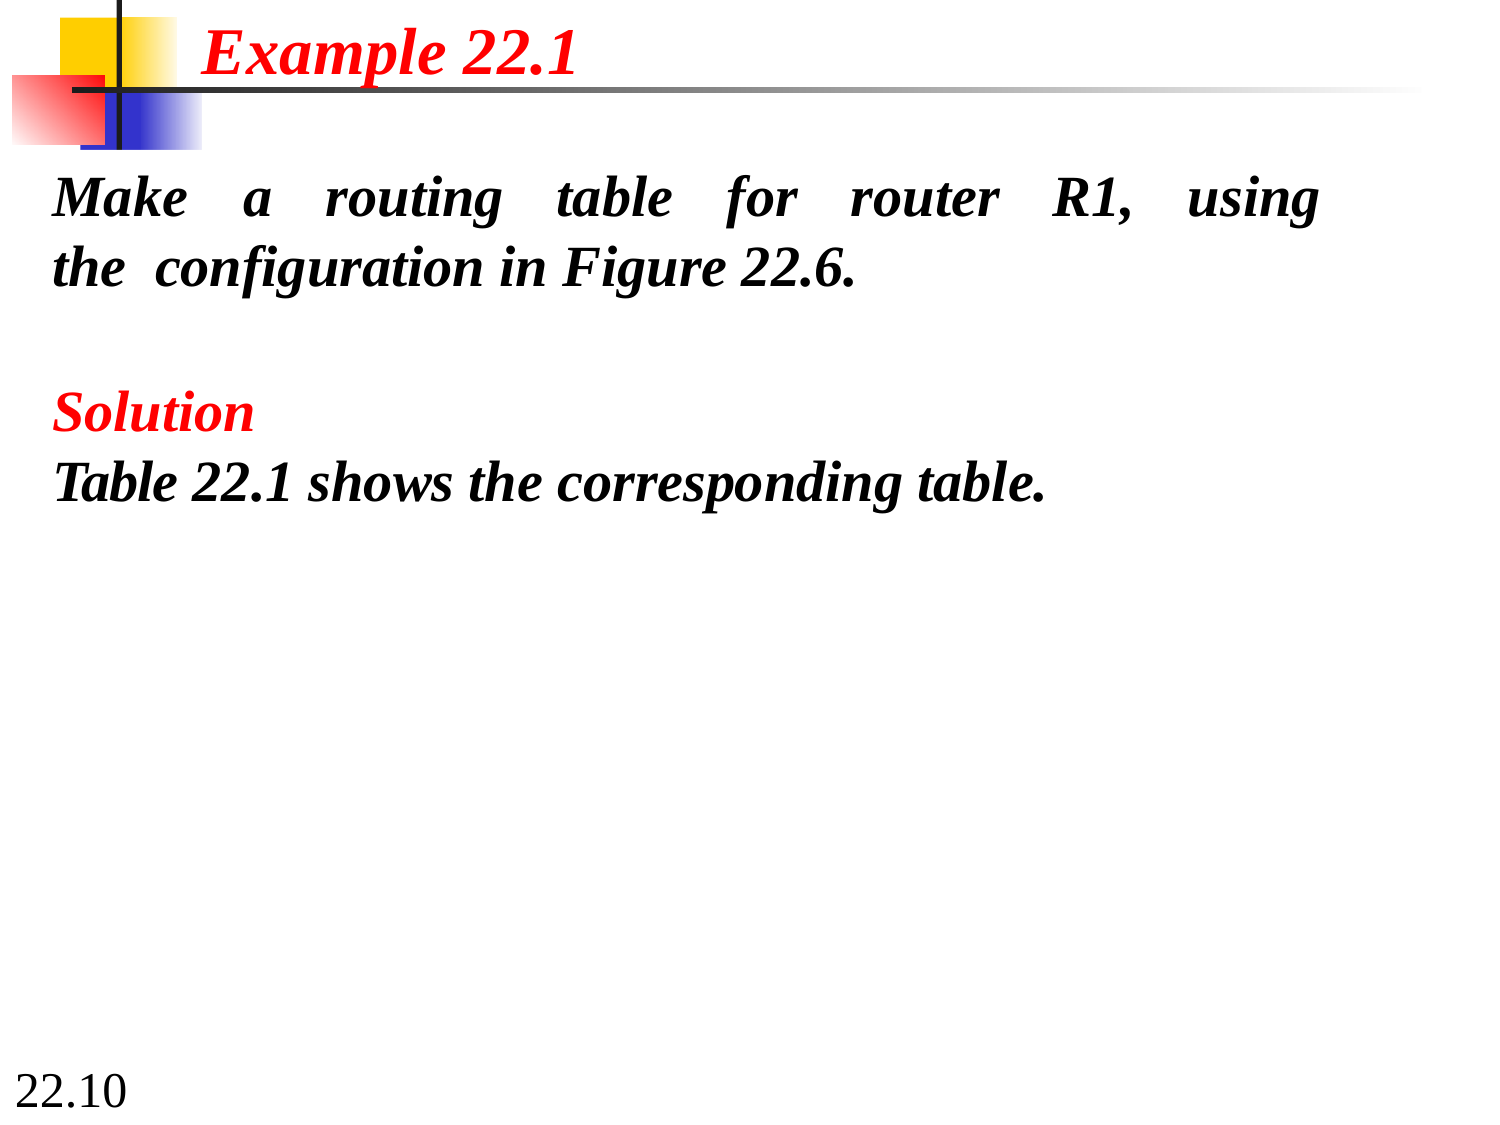

# Example 22.1

Make	a	routing	table	for	router	R1,	using	the  configuration in Figure 22.6.

Solution
Table 22.1 shows the corresponding table.
22.10